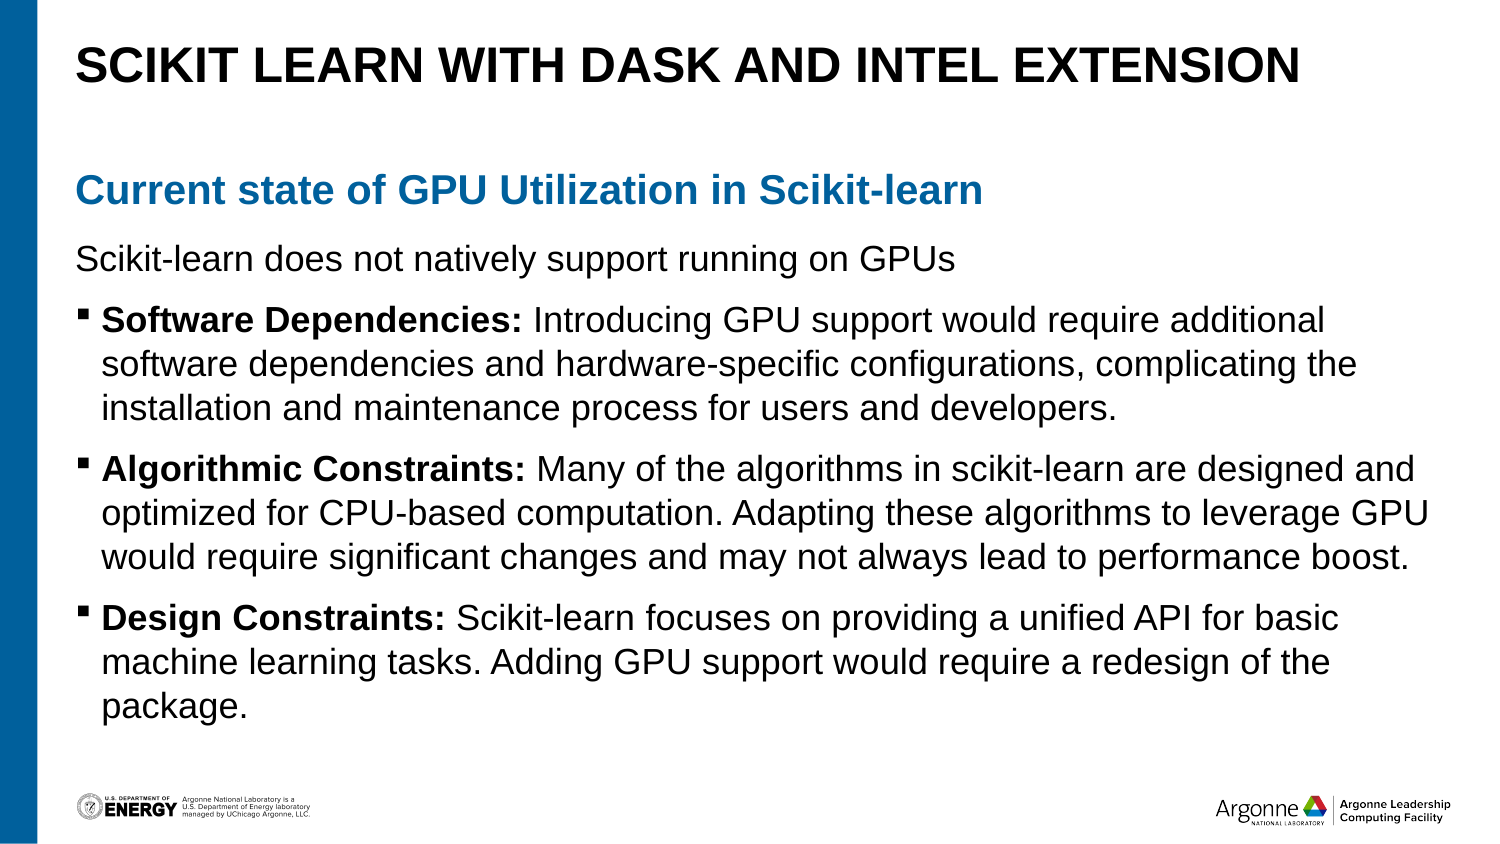

# SciKit Learn with Dask and Intel Extension
Current state of GPU Utilization in Scikit-learn
Scikit-learn does not natively support running on GPUs
Software Dependencies: Introducing GPU support would require additional software dependencies and hardware-specific configurations, complicating the installation and maintenance process for users and developers.
Algorithmic Constraints: Many of the algorithms in scikit-learn are designed and optimized for CPU-based computation. Adapting these algorithms to leverage GPU would require significant changes and may not always lead to performance boost.
Design Constraints: Scikit-learn focuses on providing a unified API for basic machine learning tasks. Adding GPU support would require a redesign of the package.